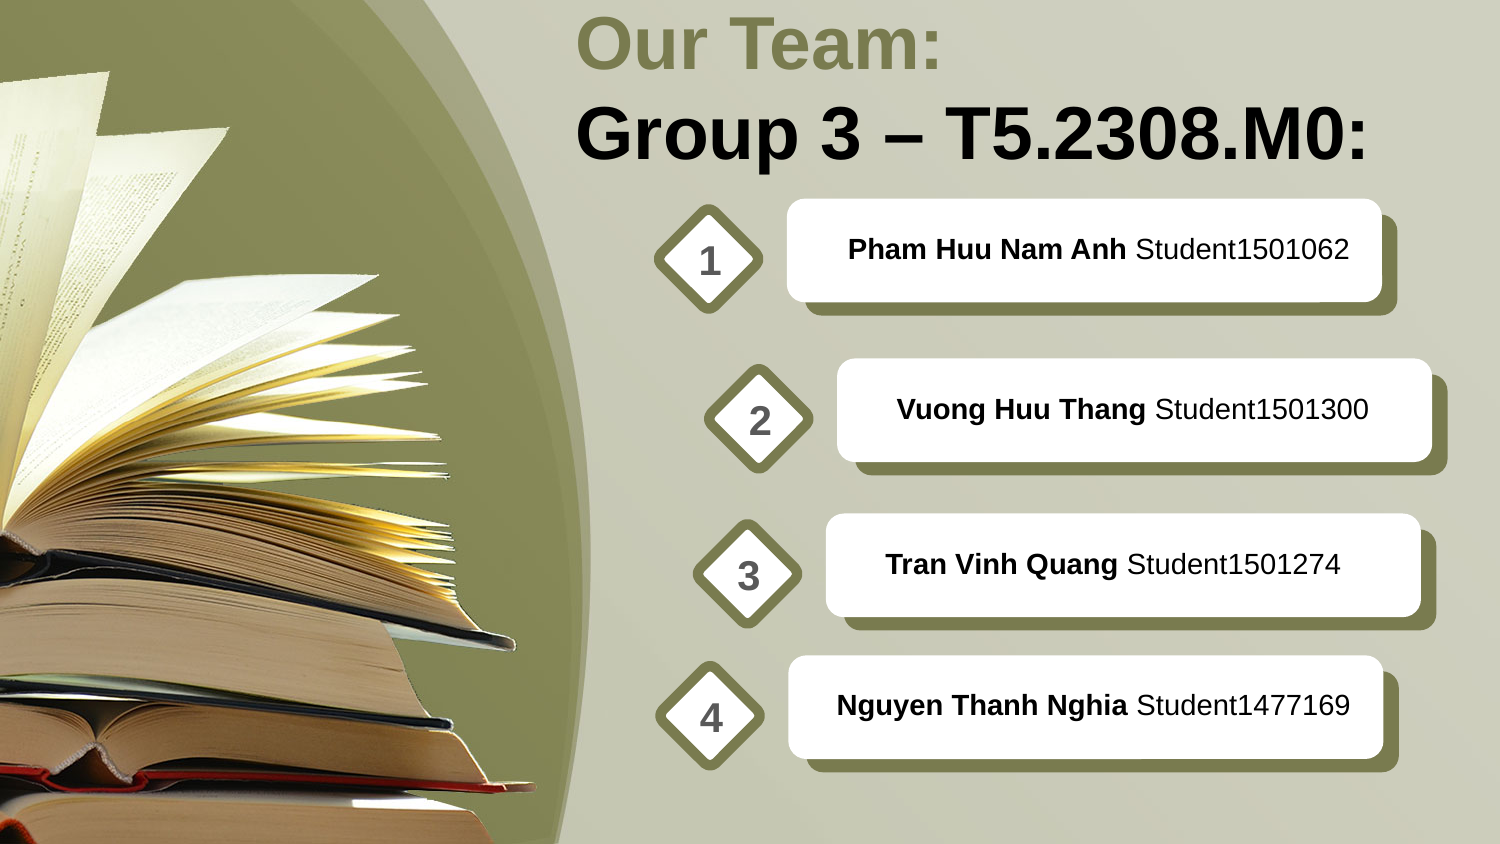

Our Team:
Group 3 – T5.2308.M0:

1
Pham Huu Nam Anh Student1501062

2
Vuong Huu Thang Student1501300

3
Tran Vinh Quang Student1501274

4
Nguyen Thanh Nghia Student1477169